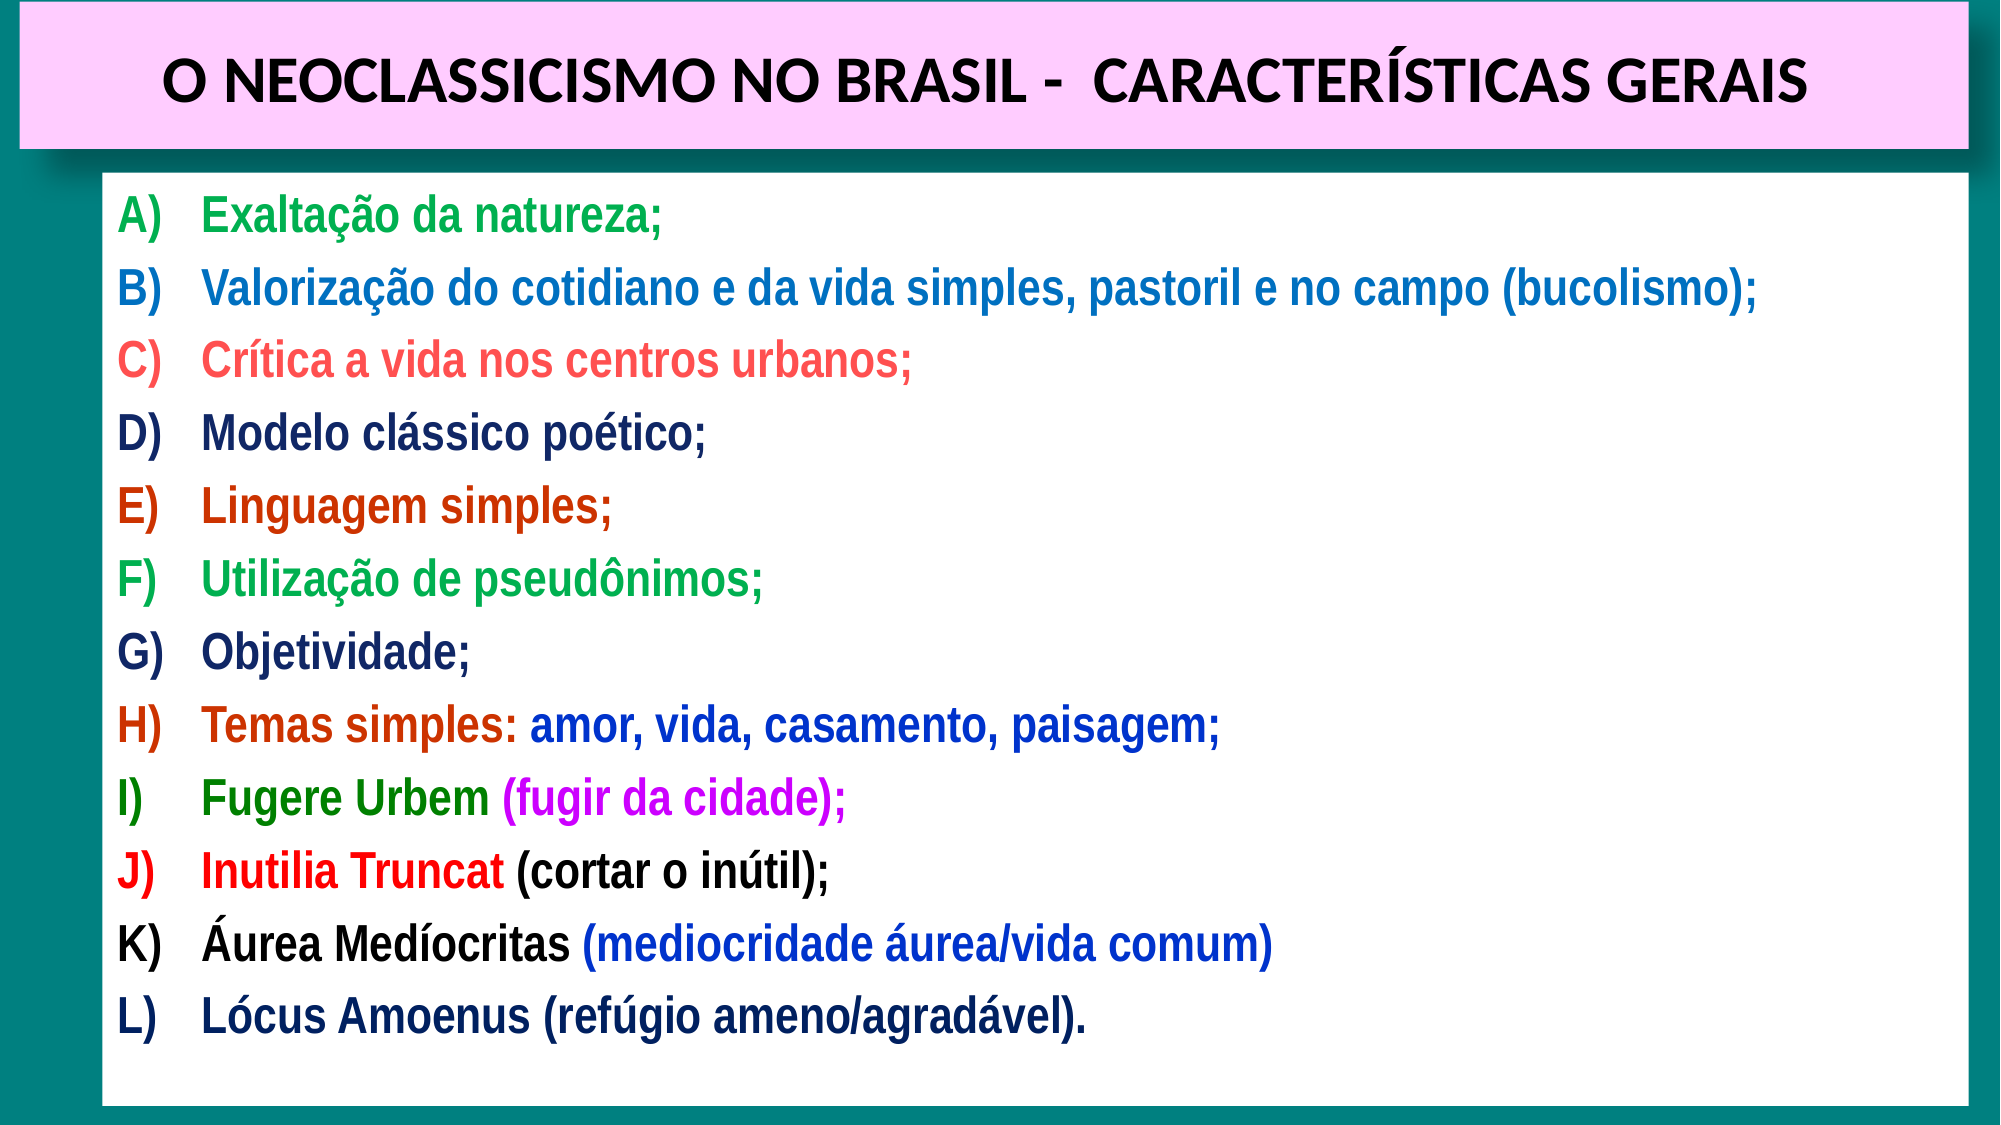

# O NEOCLASSICISMO NO BRASIL -  CARACTERÍSTICAS GERAIS
Exaltação da natureza;
Valorização do cotidiano e da vida simples, pastoril e no campo (bucolismo);
Crítica a vida nos centros urbanos;
Modelo clássico poético;
Linguagem simples;
Utilização de pseudônimos;
Objetividade;
Temas simples: amor, vida, casamento, paisagem;
Fugere Urbem (fugir da cidade);
Inutilia Truncat (cortar o inútil);
Áurea Medíocritas (mediocridade áurea/vida comum)
Lócus Amoenus (refúgio ameno/agradável).